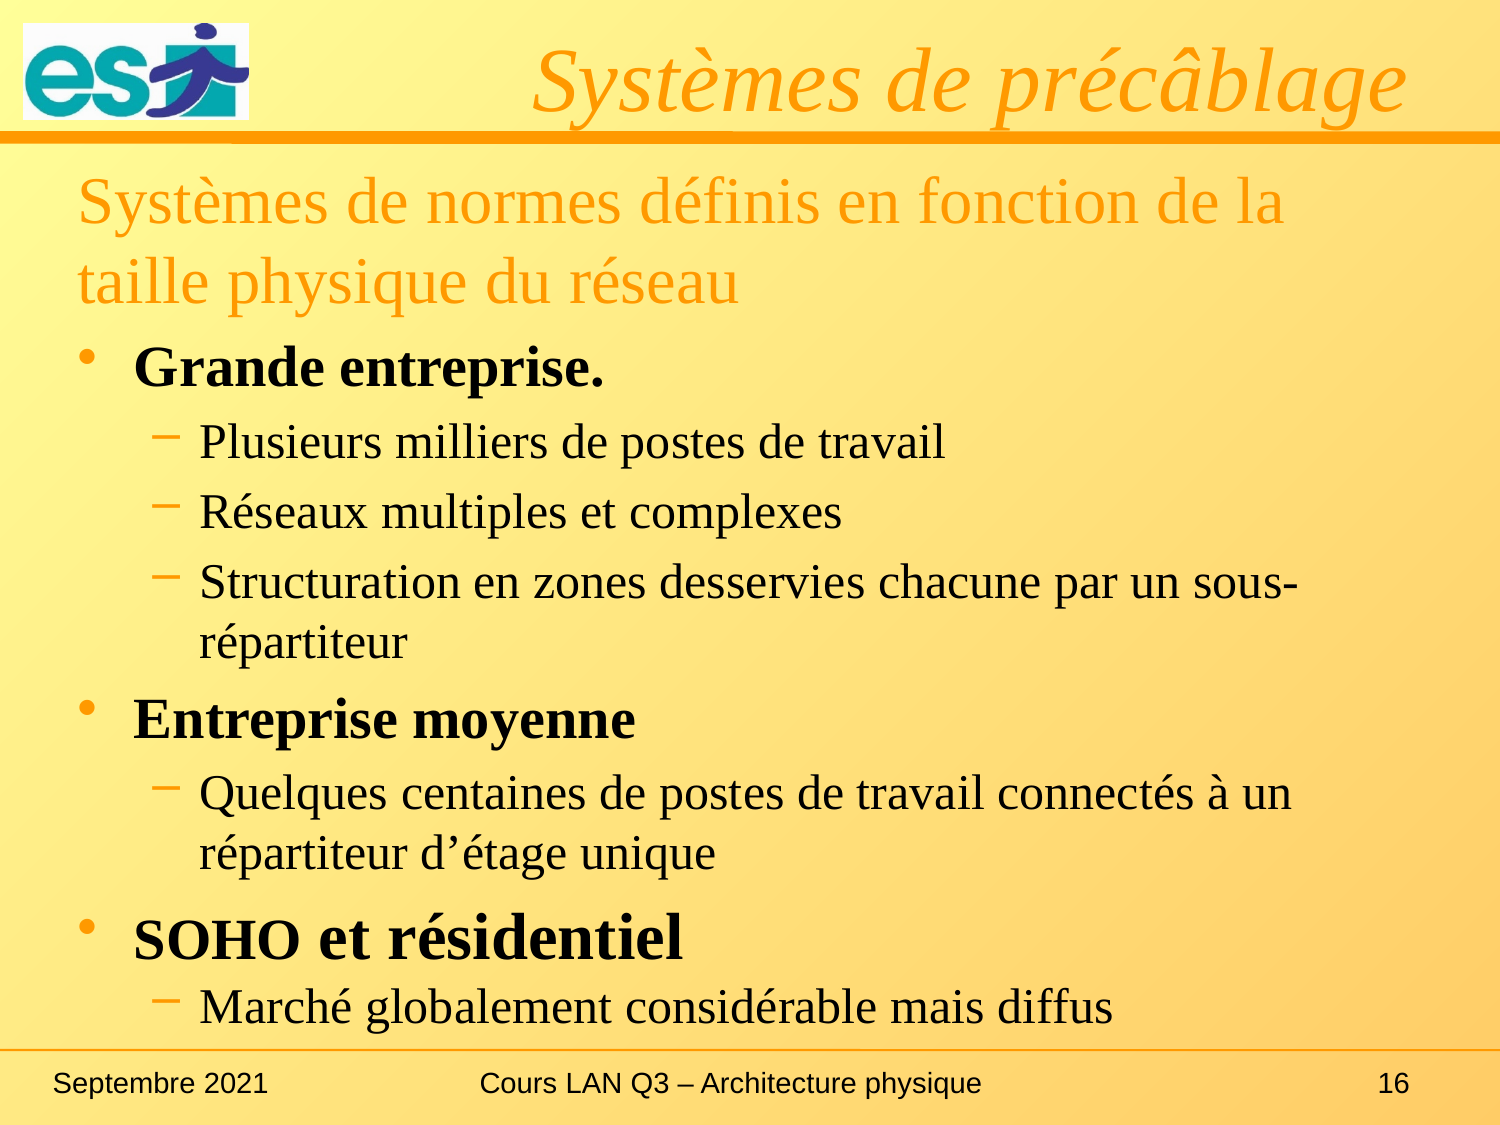

# Systèmes de précâblage
Systèmes de normes définis en fonction de la taille physique du réseau
Grande entreprise.
Plusieurs milliers de postes de travail
Réseaux multiples et complexes
Structuration en zones desservies chacune par un sous-répartiteur
Entreprise moyenne
Quelques centaines de postes de travail connectés à un répartiteur d’étage unique
SOHO et résidentiel
Marché globalement considérable mais diffus

Septembre 2021
Cours LAN Q3 – Architecture physique
16